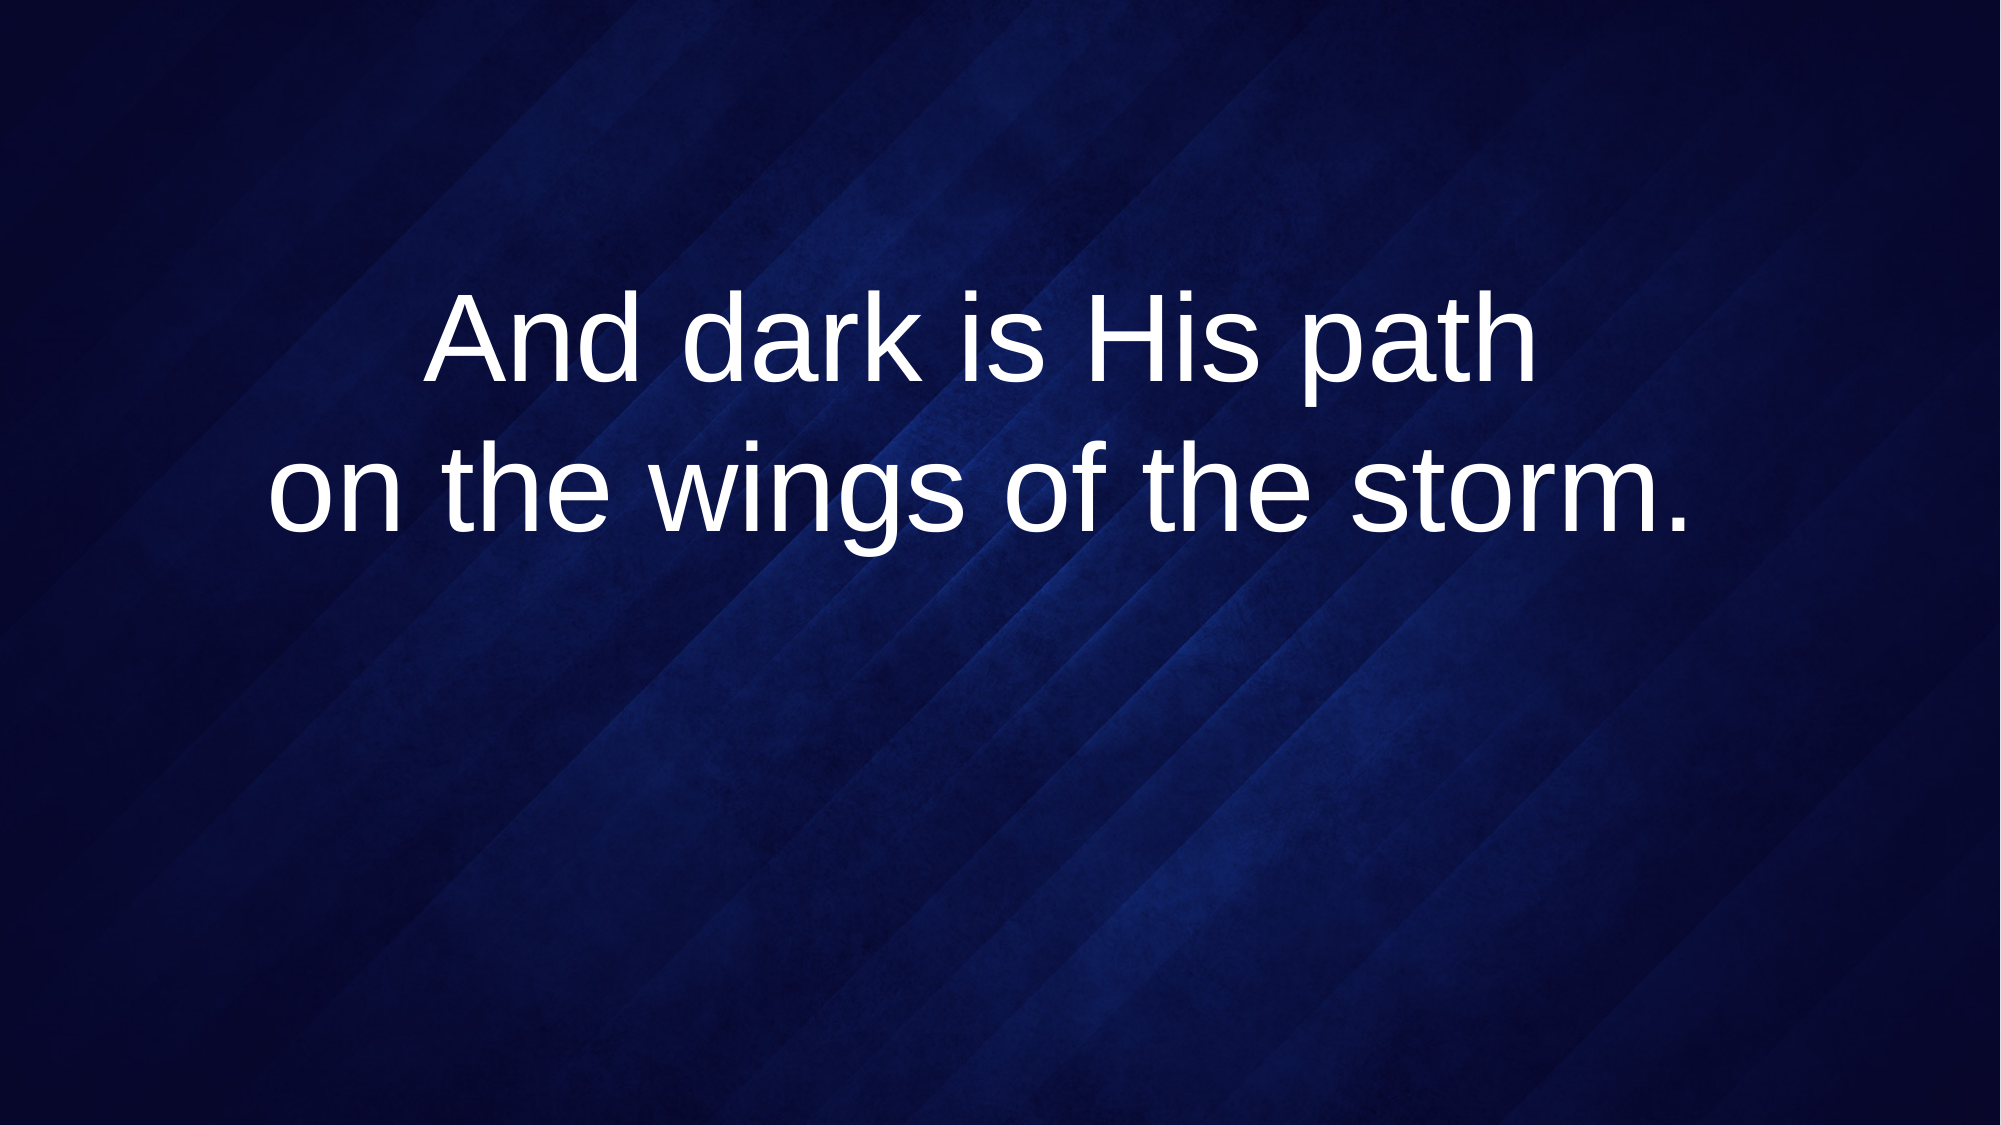

# And dark is His path on the wings of the storm.